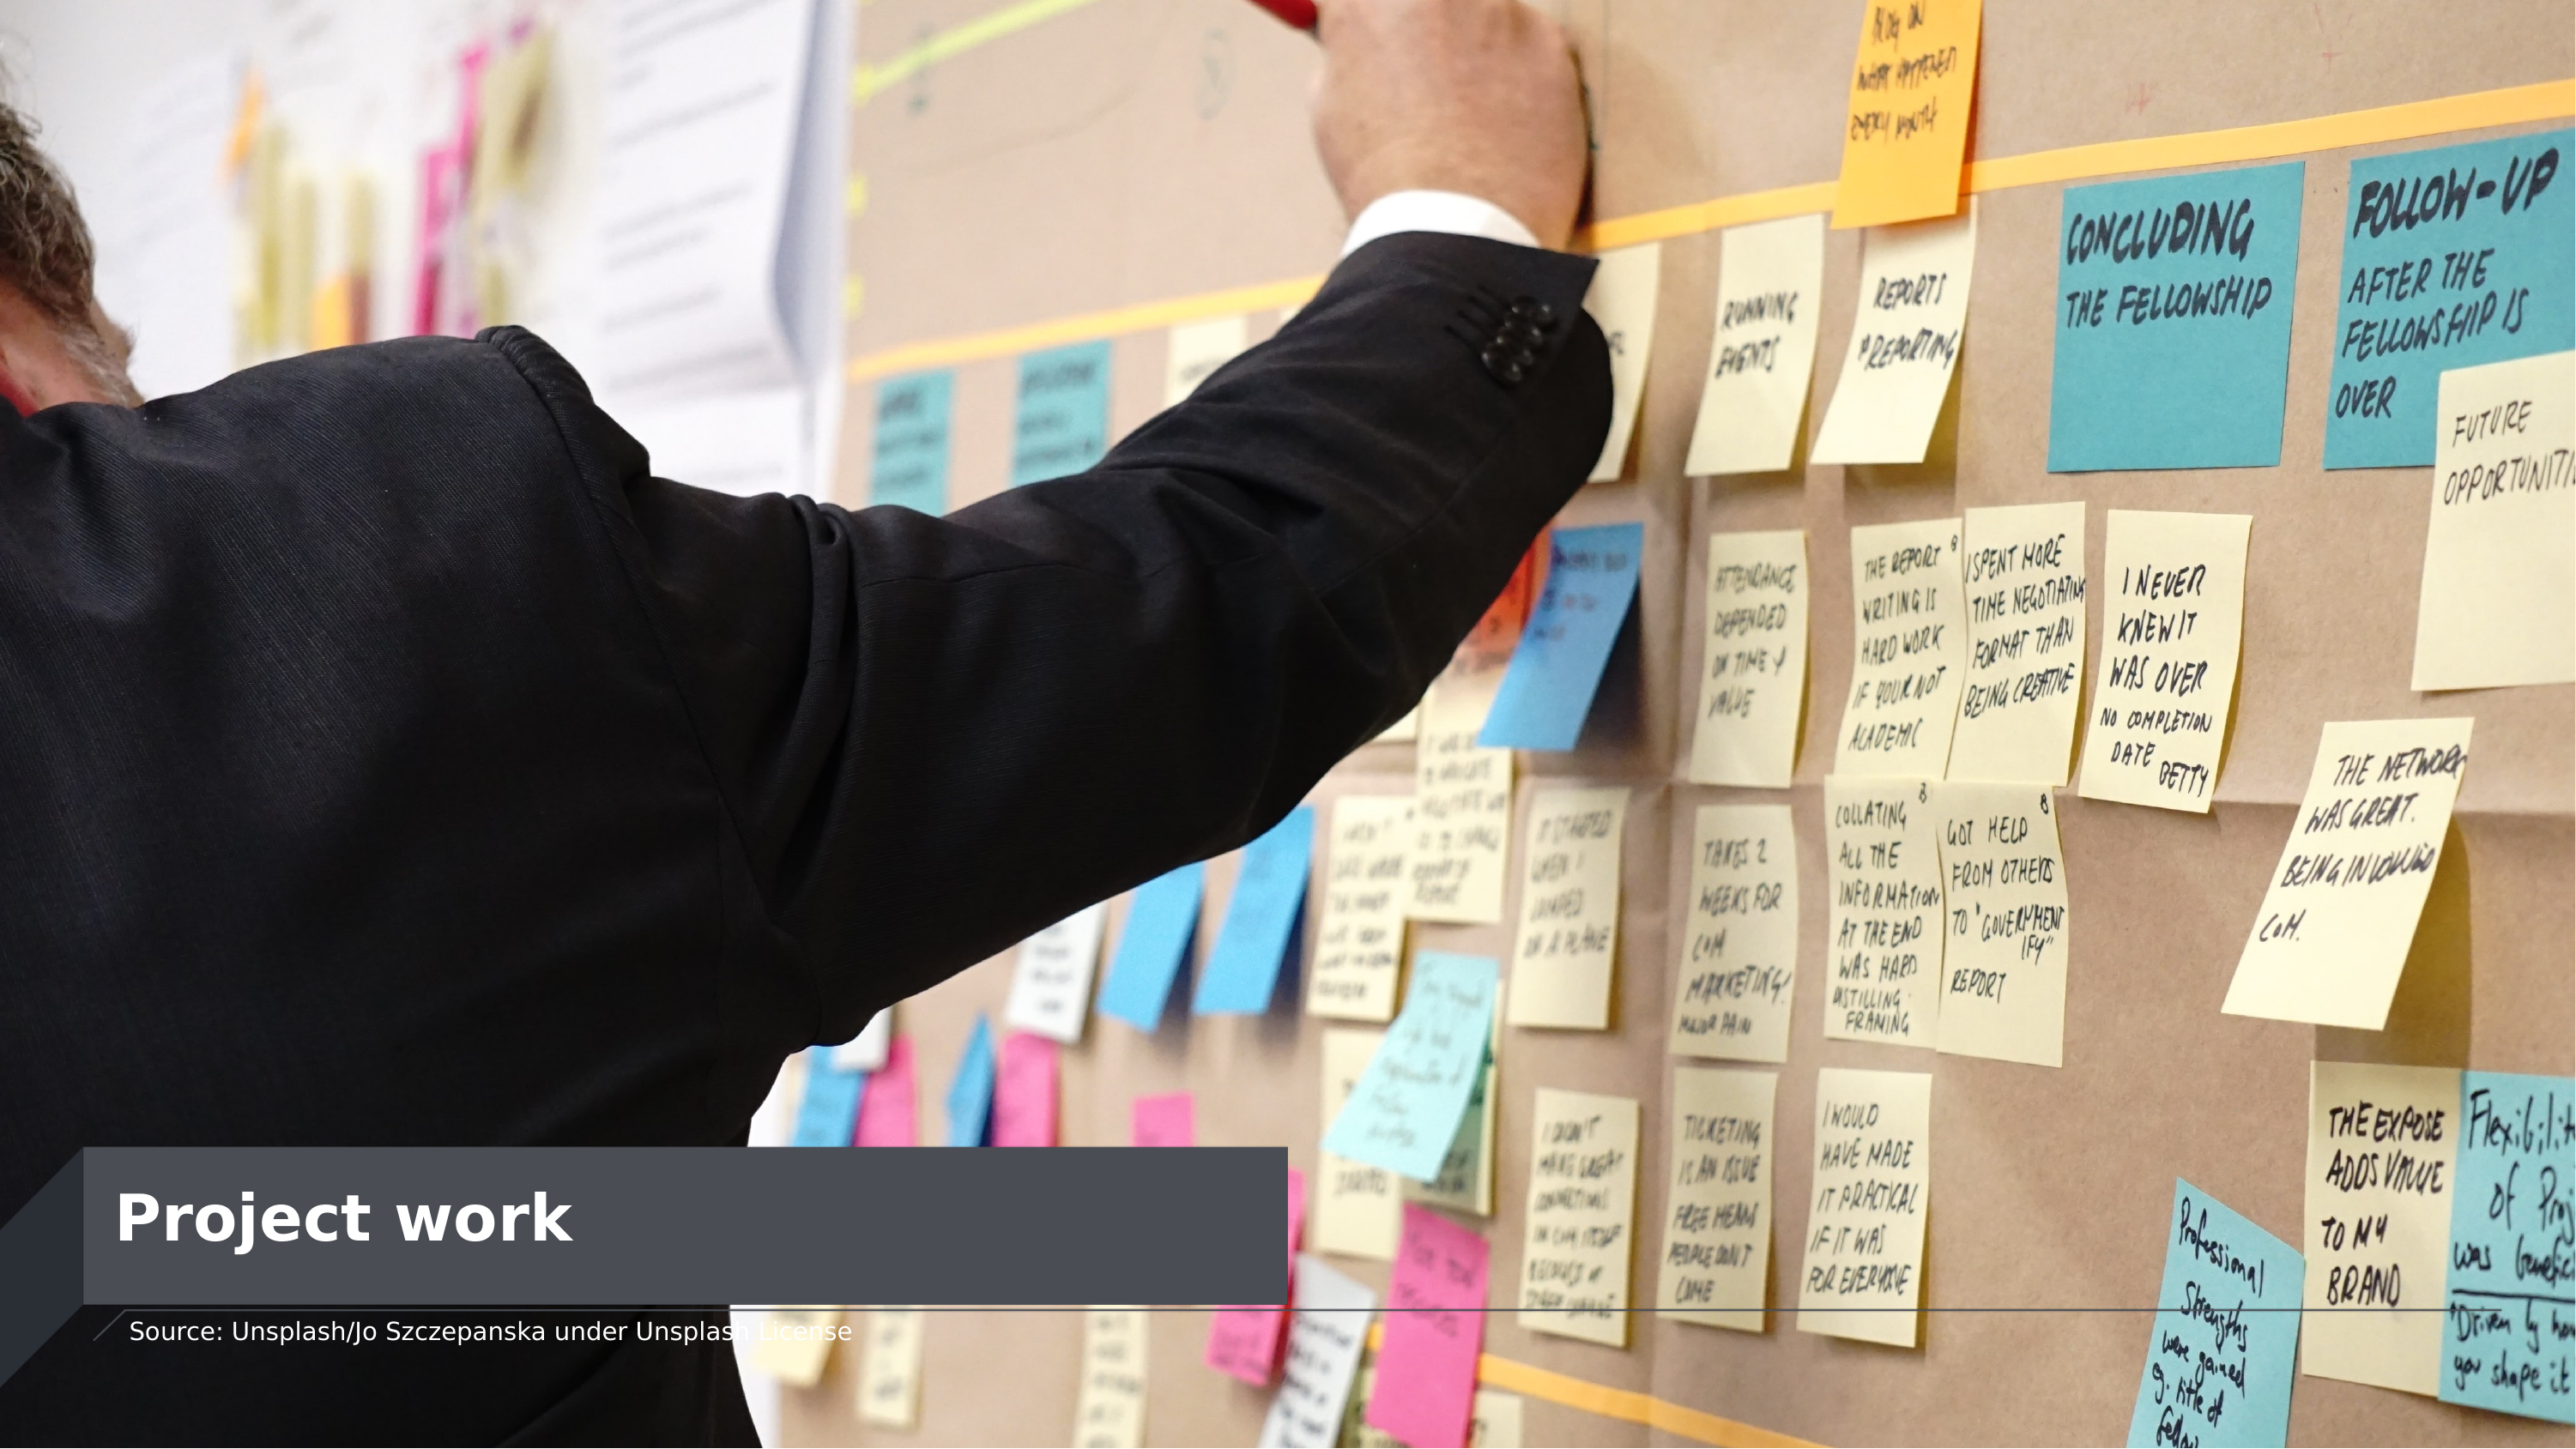

# Project work
Source: Unsplash/Jo Szczepanska under Unsplash License